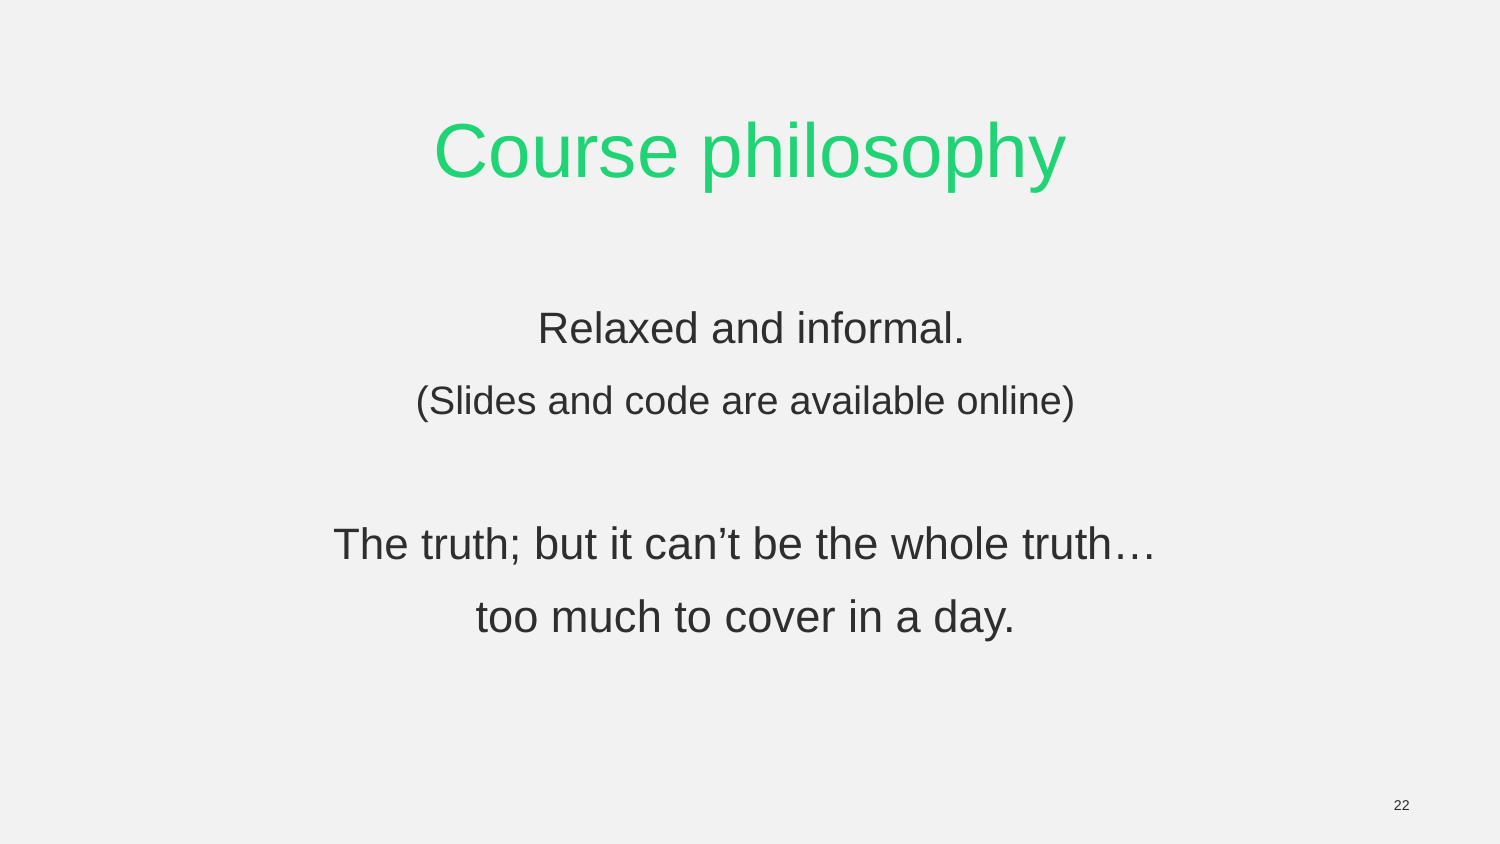

# Course philosophy

Relaxed and informal.
(Slides and code are available online)

The truth; but it can’t be the whole truth…
too much to cover in a day.

22